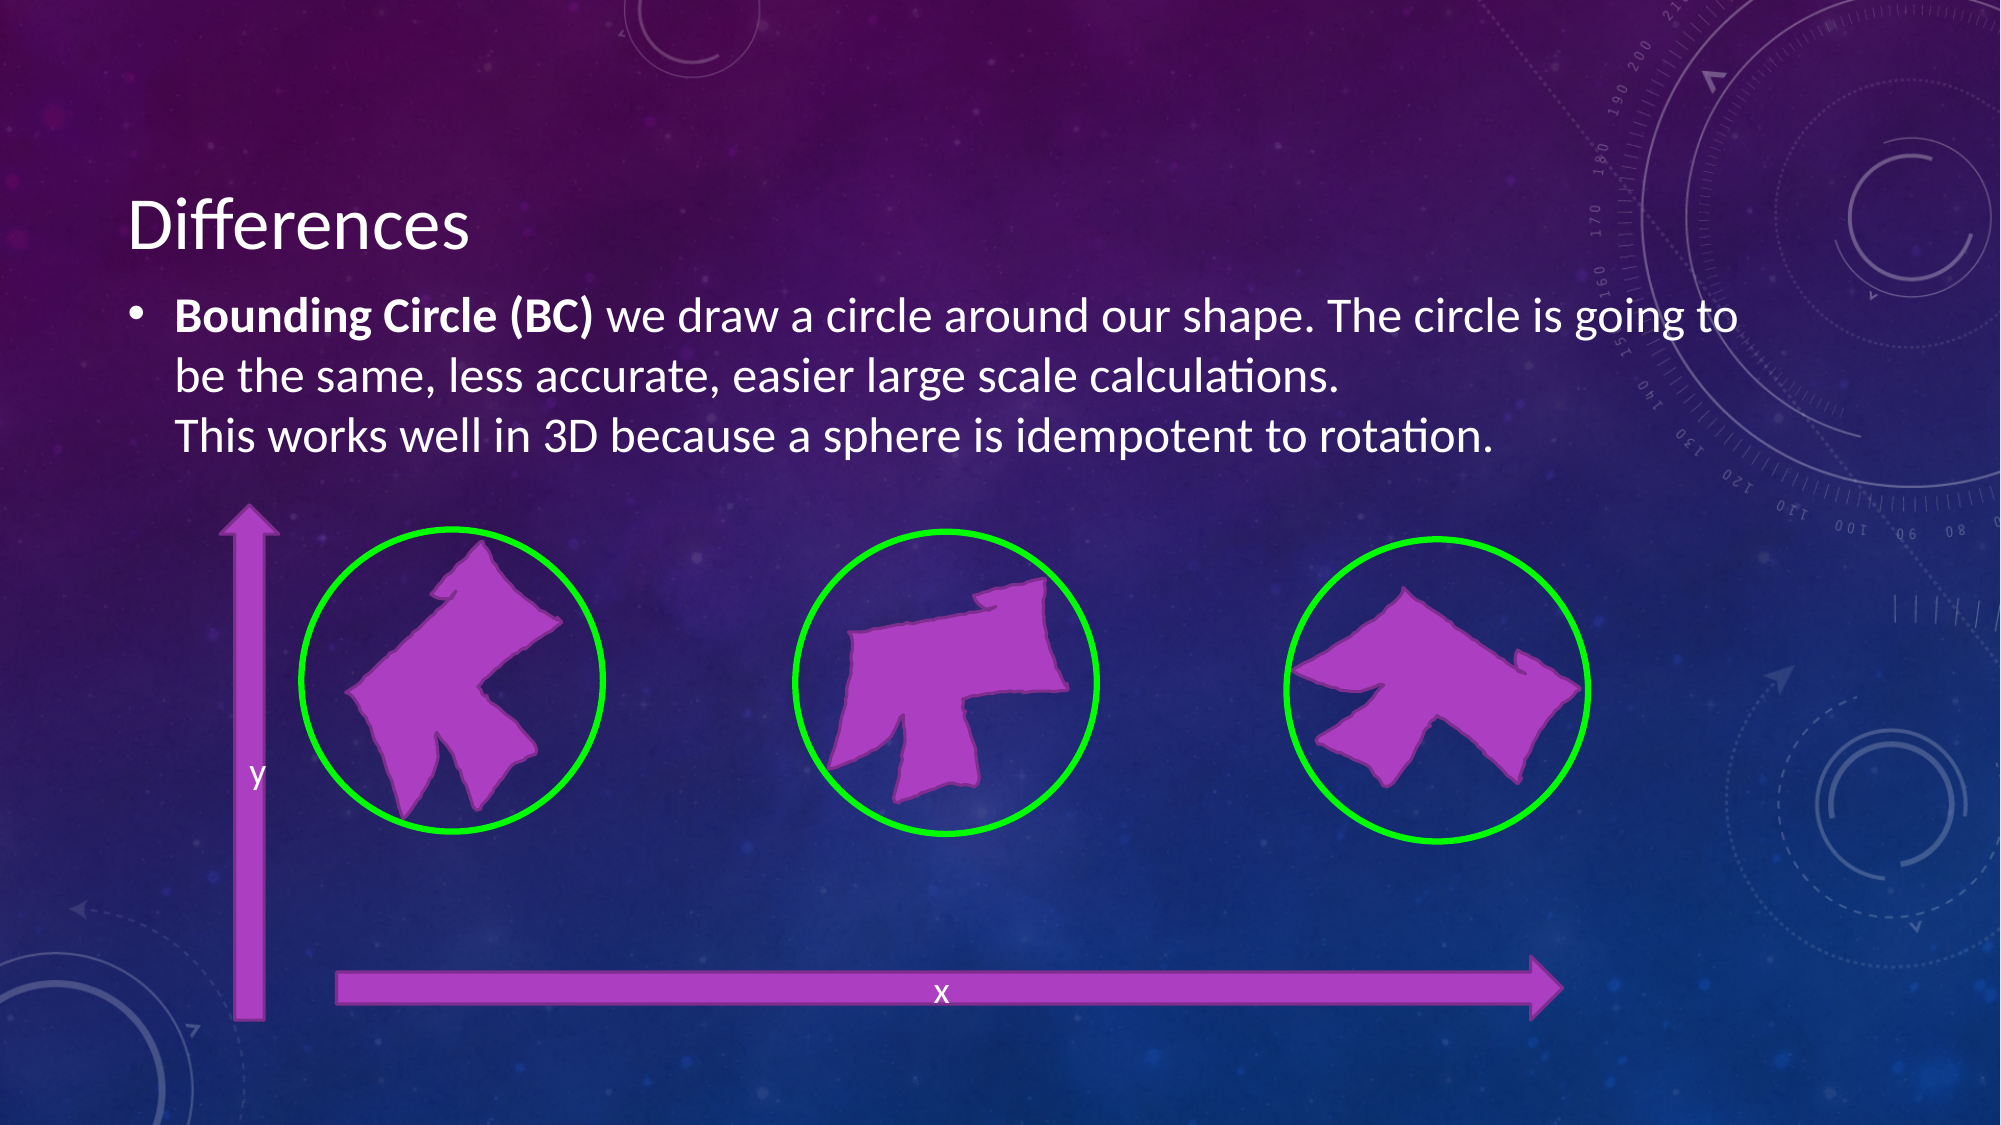

# Differences
Bounding Circle (BC) we draw a circle around our shape. The circle is going to be the same, less accurate, easier large scale calculations.
This works well in 3D because a sphere is idempotent to rotation.
y

x